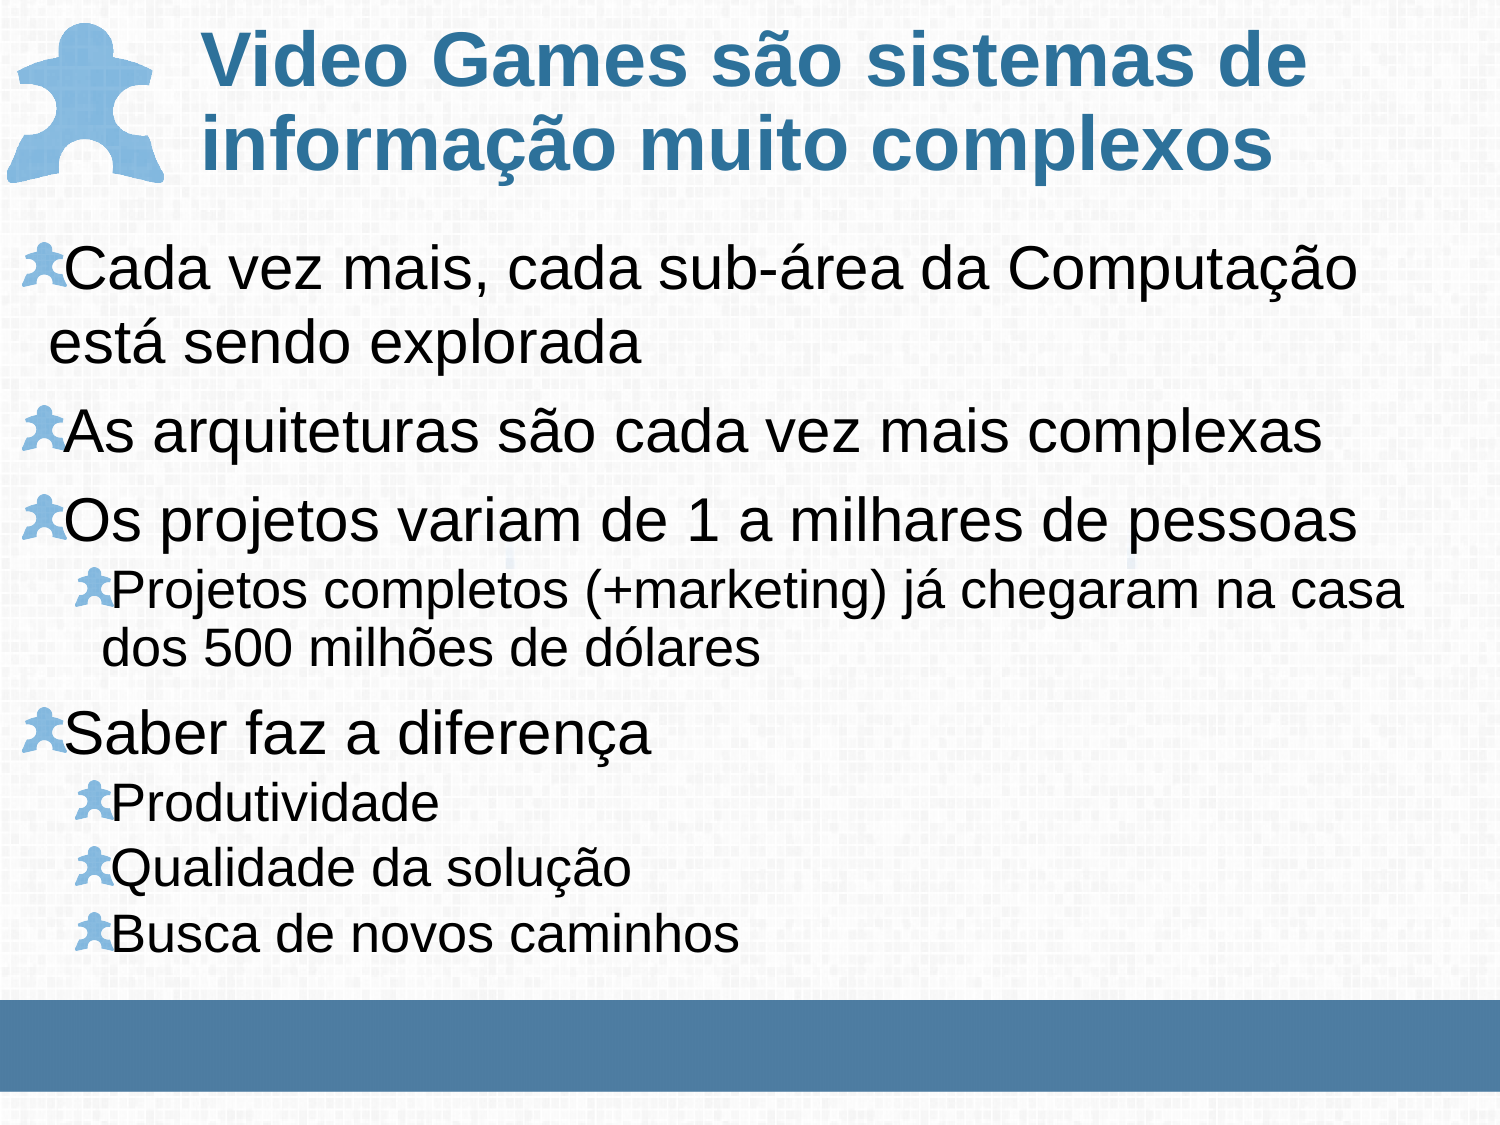

# Video Games são sistemas de informação muito complexos
Cada vez mais, cada sub-área da Computação está sendo explorada
As arquiteturas são cada vez mais complexas
Os projetos variam de 1 a milhares de pessoas
Projetos completos (+marketing) já chegaram na casa dos 500 milhões de dólares
Saber faz a diferença
Produtividade
Qualidade da solução
Busca de novos caminhos